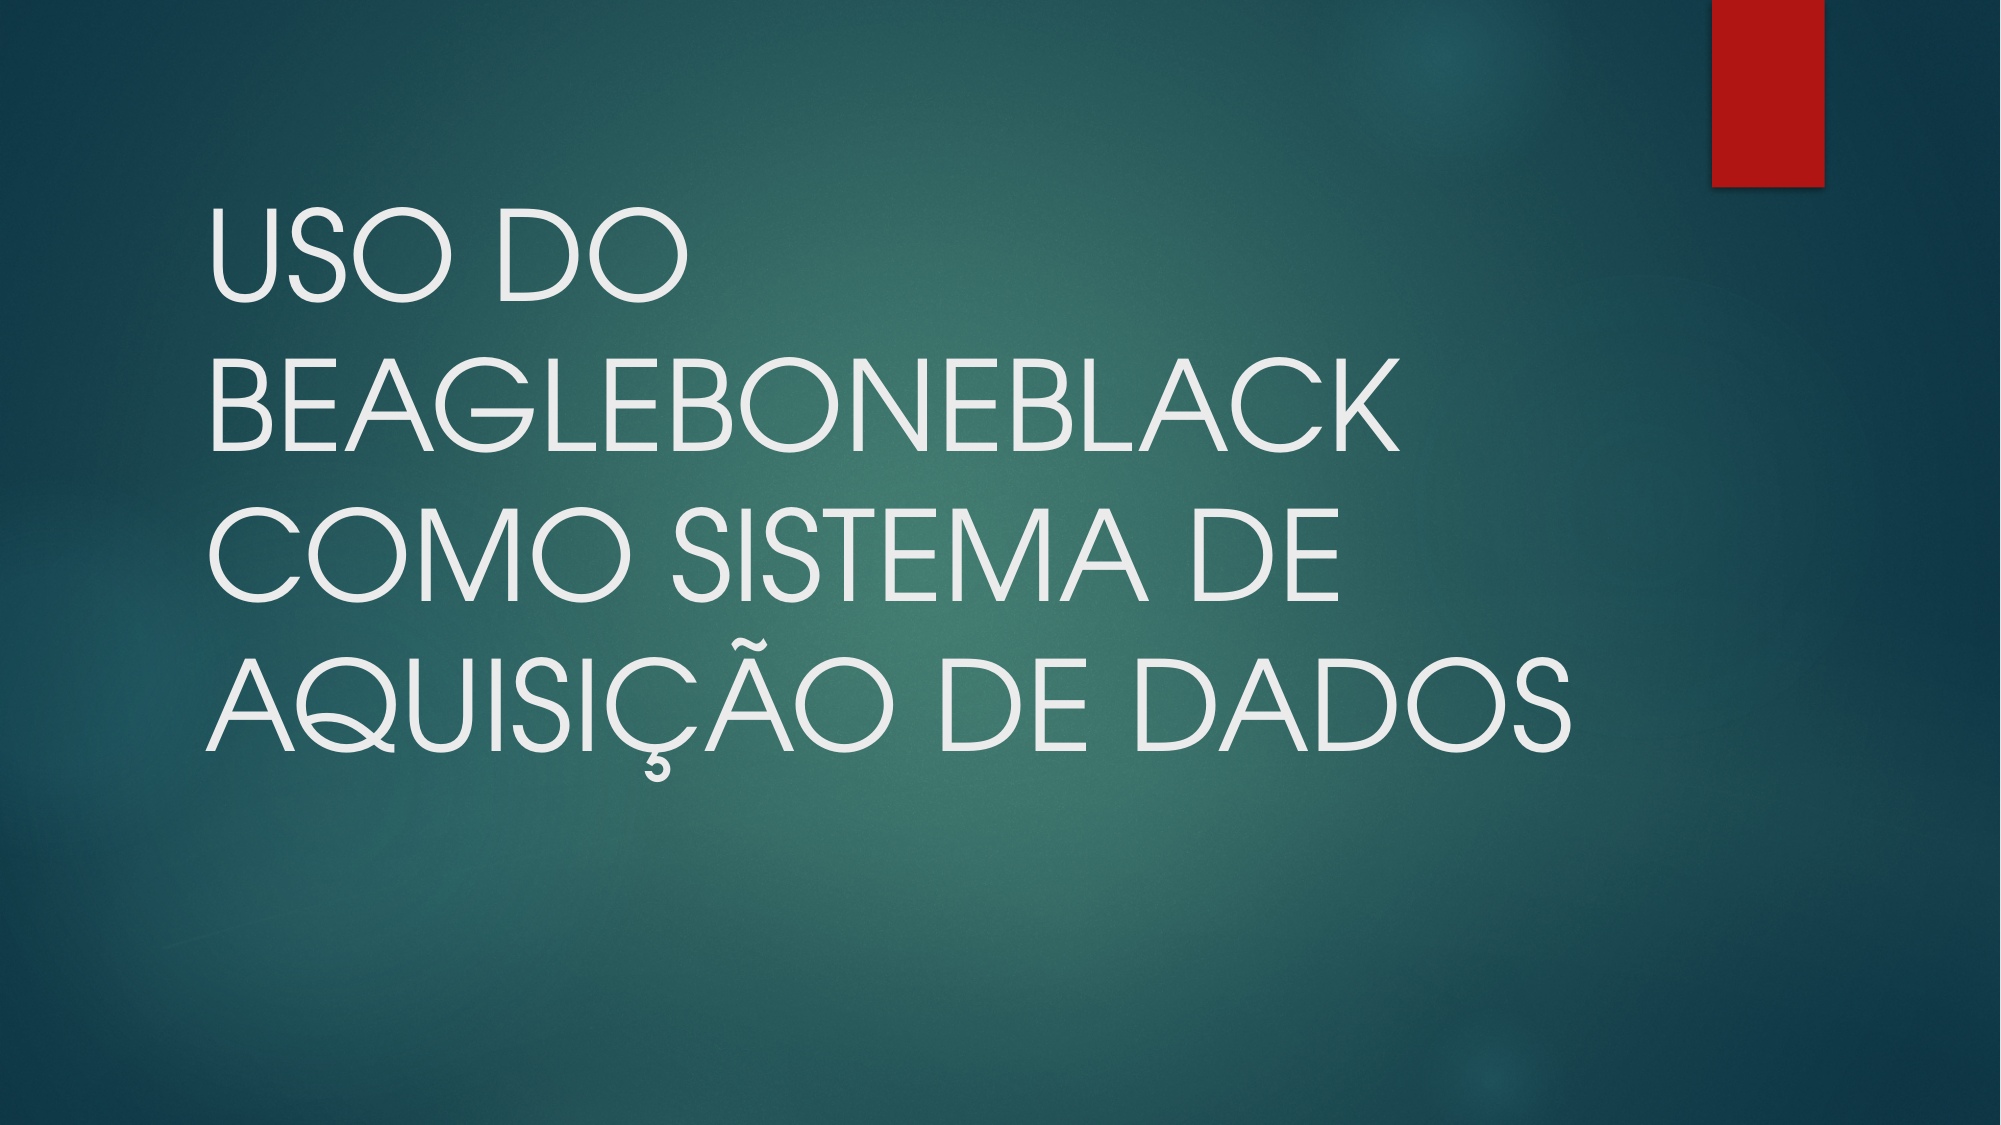

# USO DO  BEAGLEBONEBLACK COMO SISTEMA DE AQUISIÇÃO DE DADOS